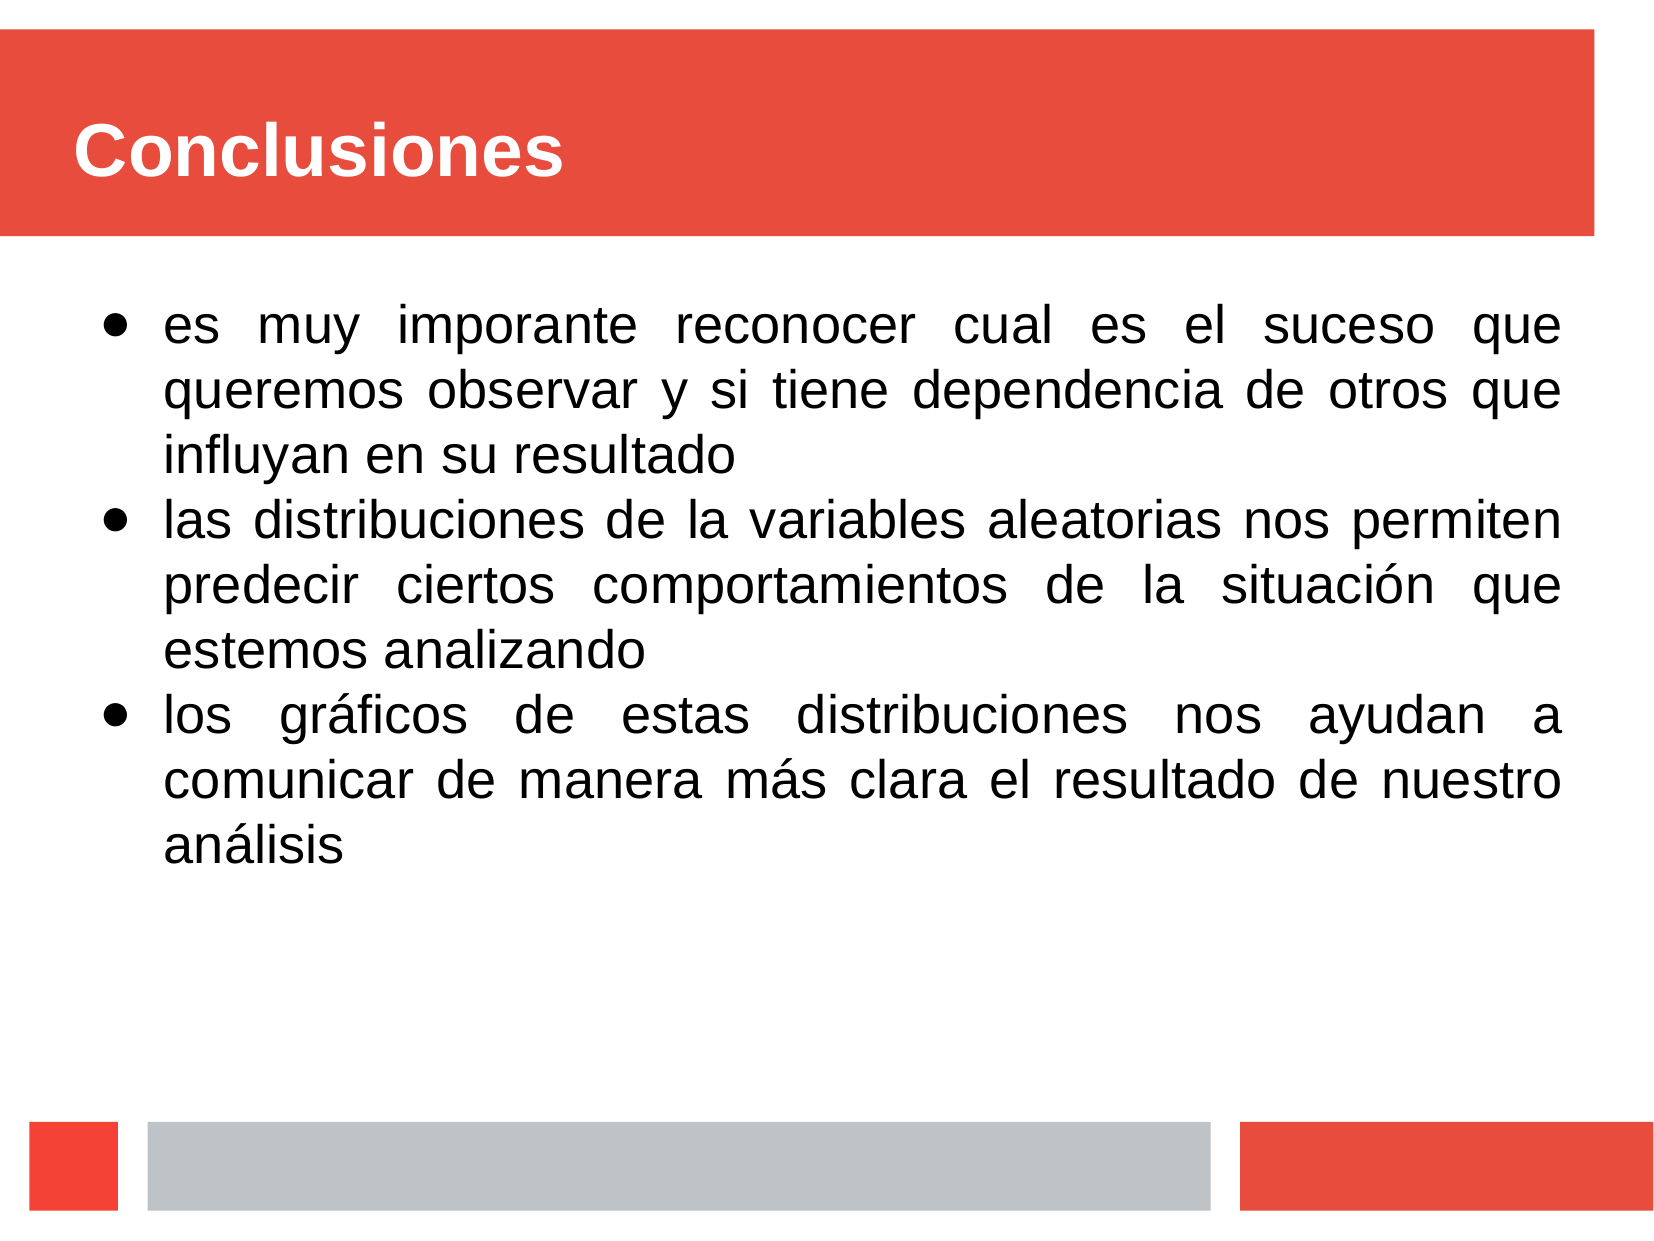

# Conclusiones
es muy imporante reconocer cual es el suceso que queremos observar y si tiene dependencia de otros que influyan en su resultado
las distribuciones de la variables aleatorias nos permiten predecir ciertos comportamientos de la situación que estemos analizando
los gráficos de estas distribuciones nos ayudan a comunicar de manera más clara el resultado de nuestro análisis